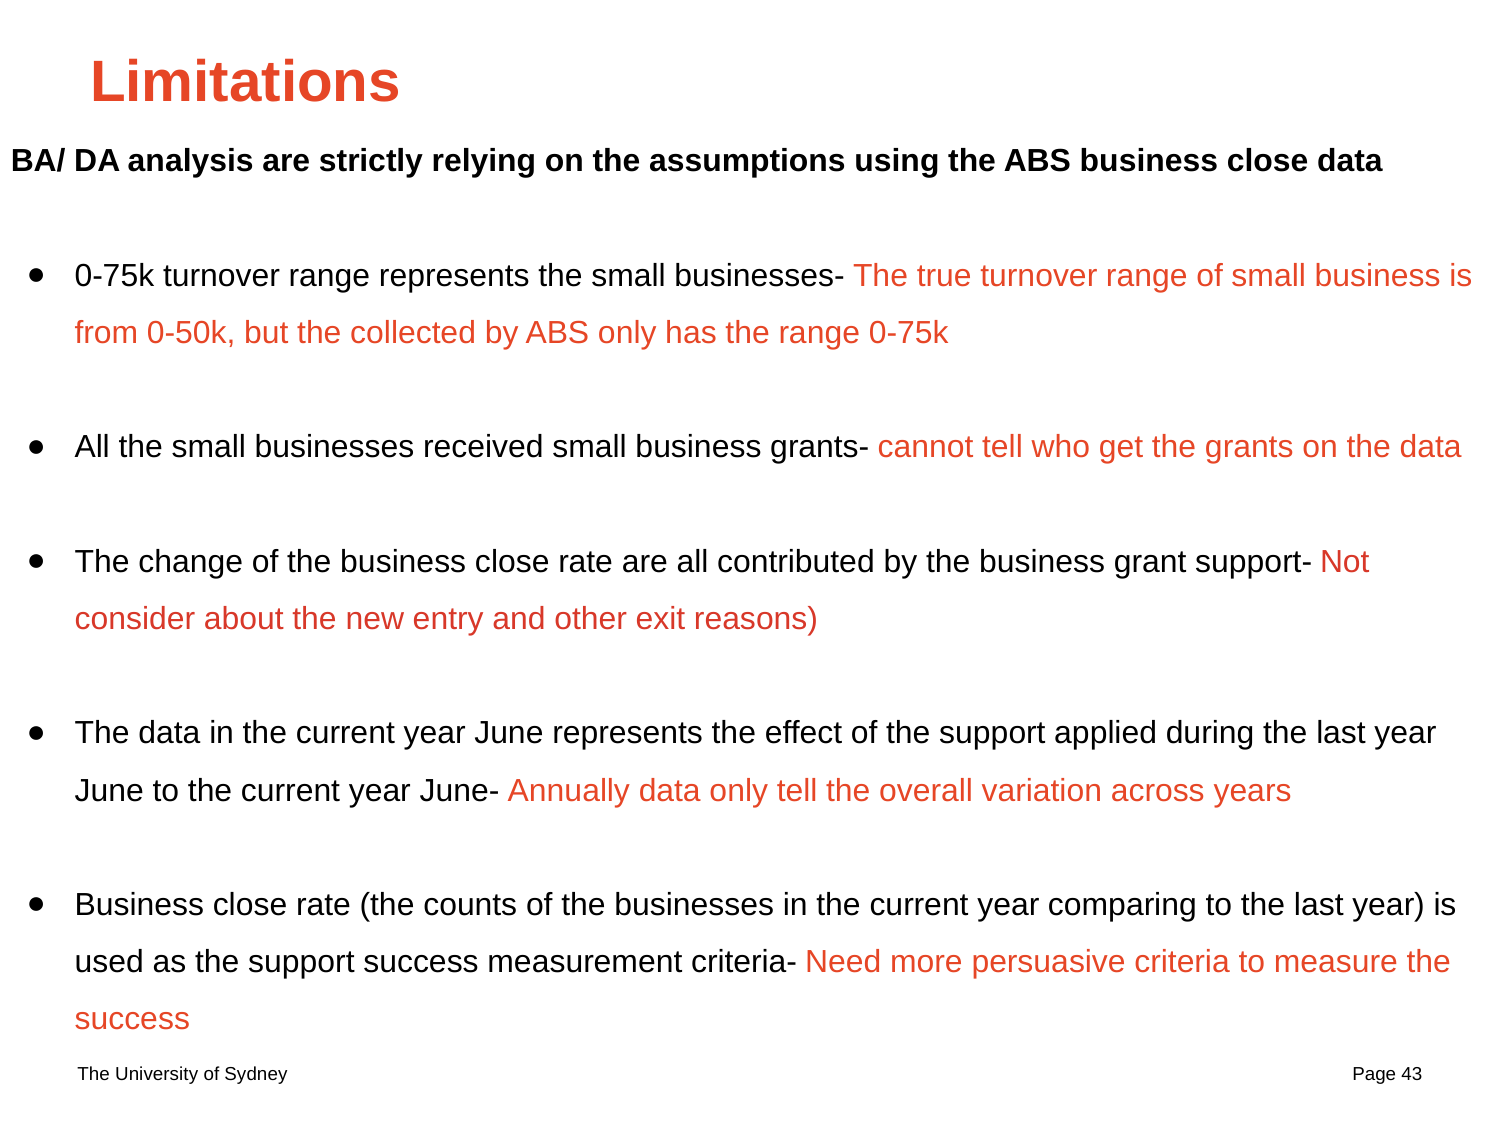

# Limitations

BA/ DA analysis are strictly relying on the assumptions using the ABS business close data

0-75k turnover range represents the small businesses- The true turnover range of small business is from 0-50k, but the collected by ABS only has the range 0-75k

All the small businesses received small business grants- cannot tell who get the grants on the data

The change of the business close rate are all contributed by the business grant support- Not consider about the new entry and other exit reasons)

The data in the current year June represents the effect of the support applied during the last year June to the current year June- Annually data only tell the overall variation across years

Business close rate (the counts of the businesses in the current year comparing to the last year) is used as the support success measurement criteria- Need more persuasive criteria to measure the success